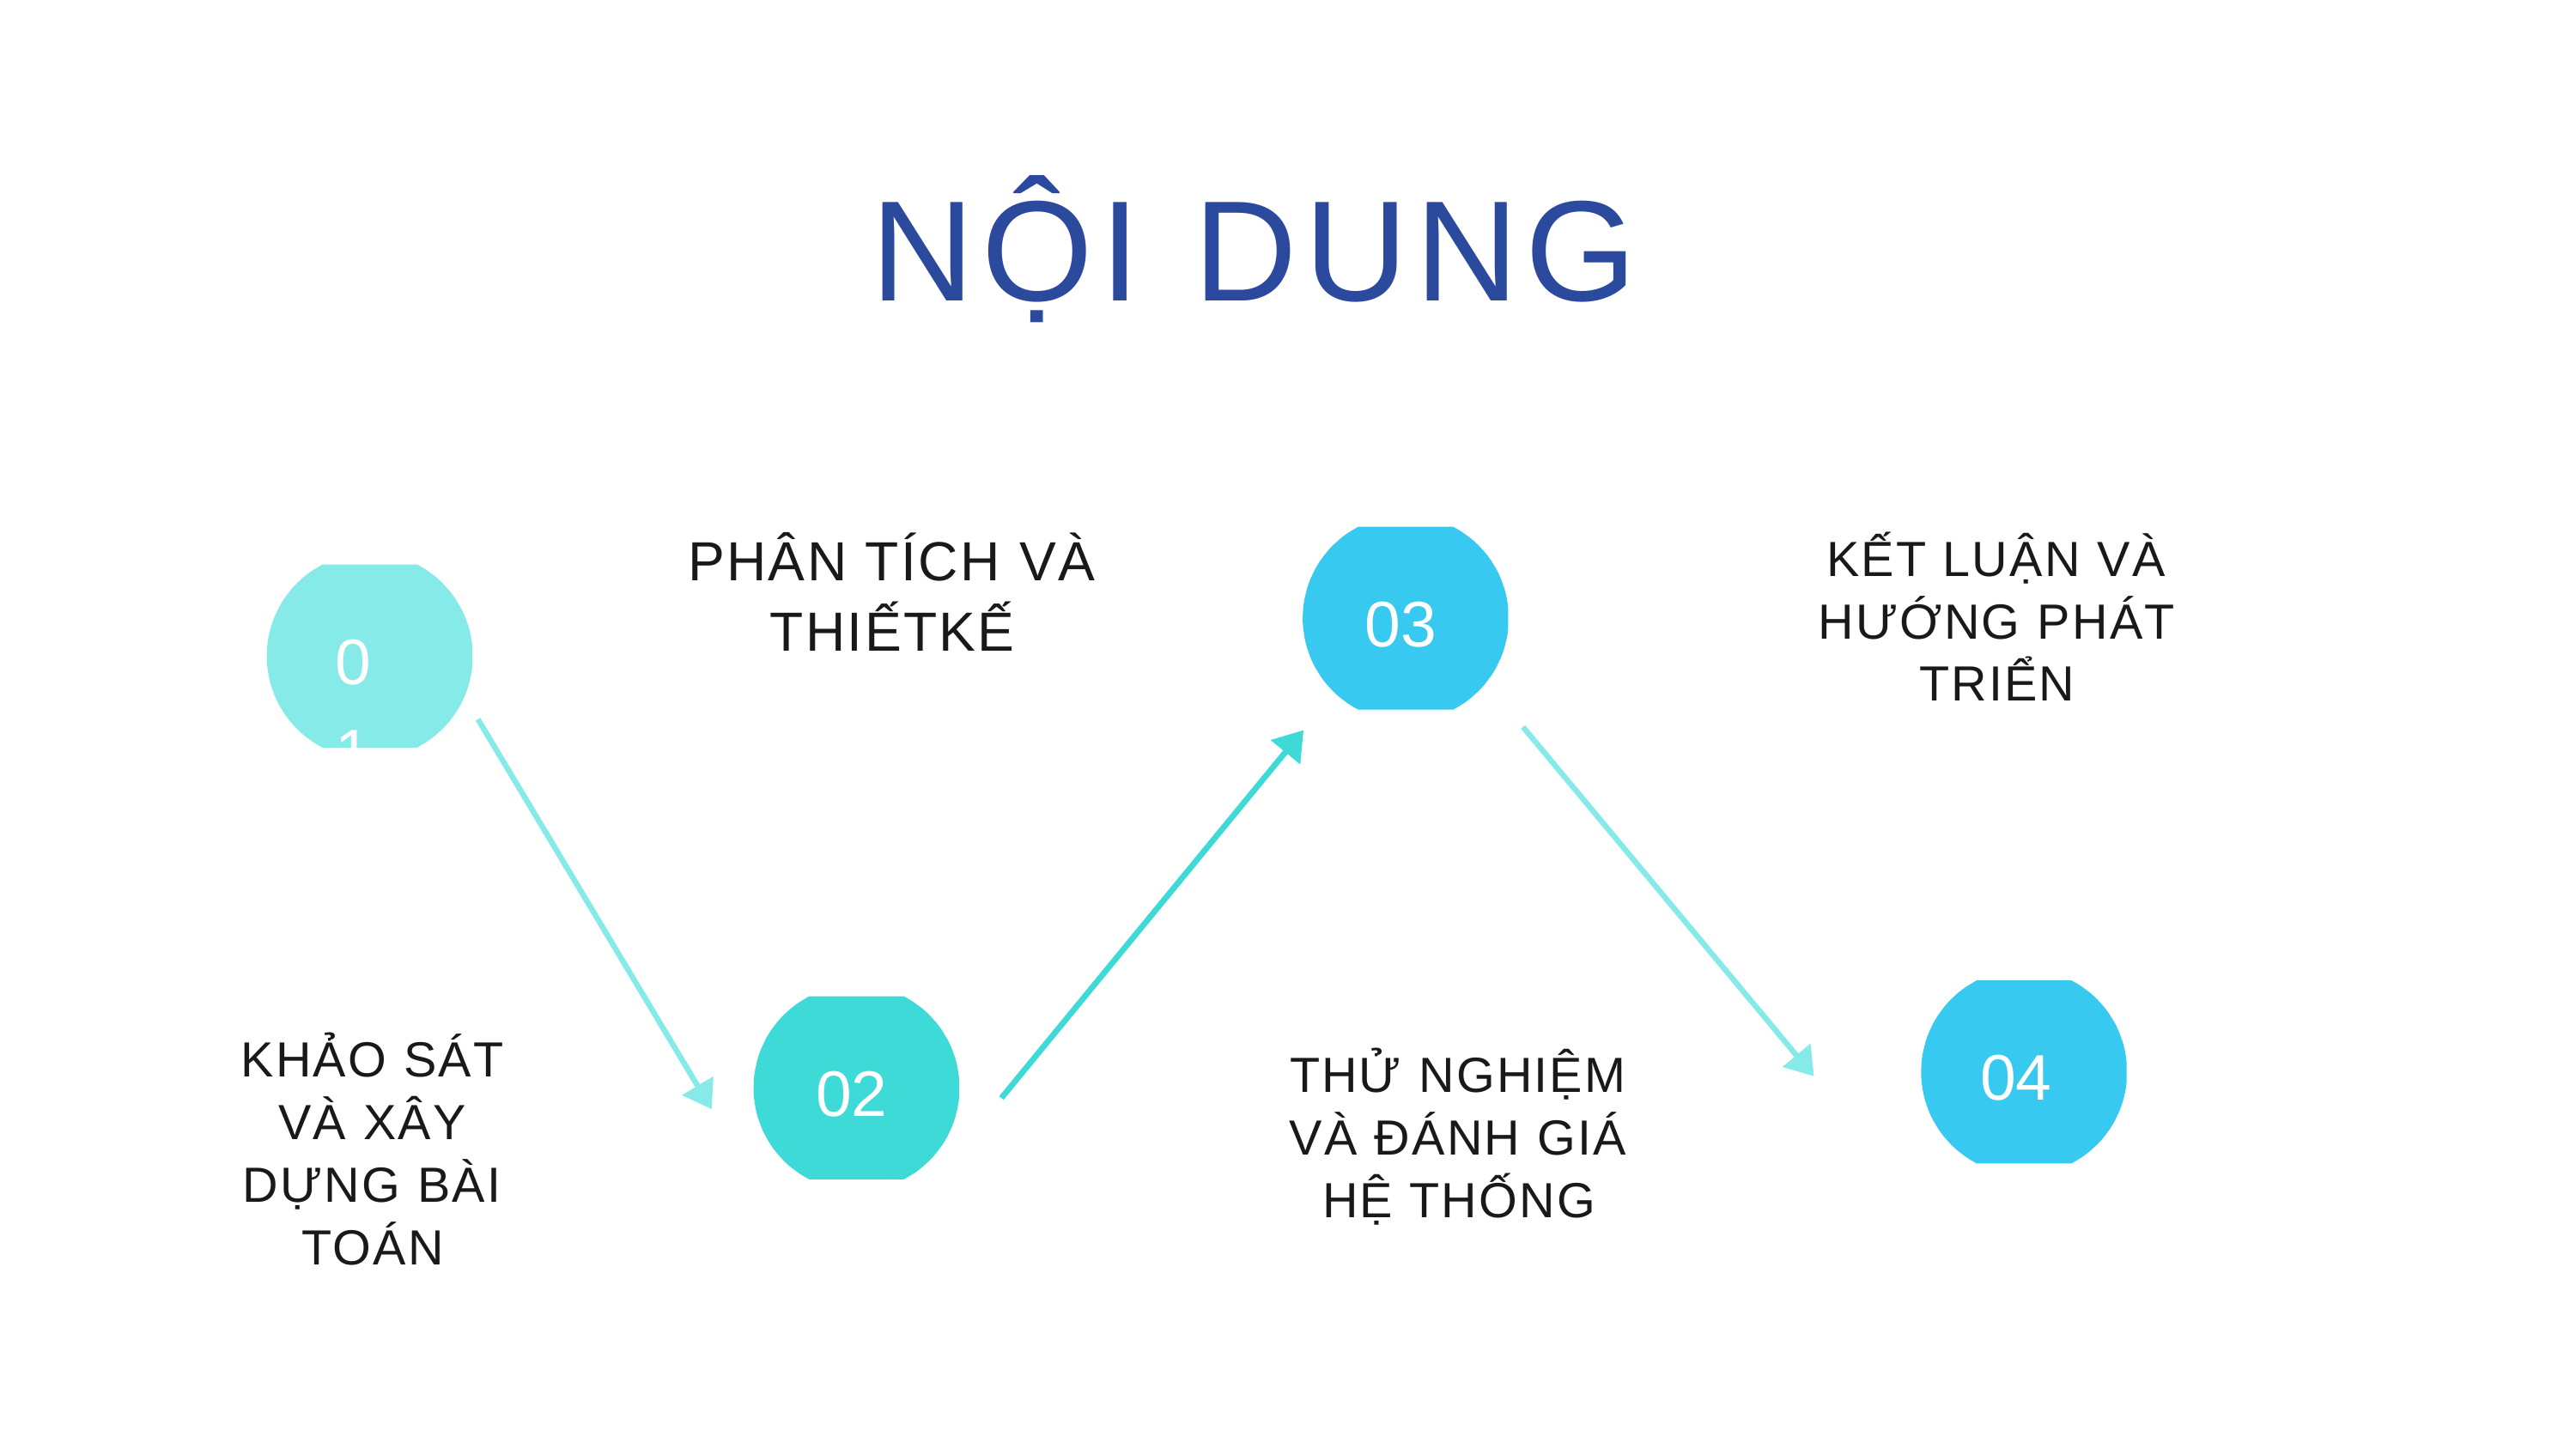

NỘI DUNG

PHÂN TÍCH VÀ THIẾTKẾ
KẾT LUẬN VÀ HƯỚNG PHÁT TRIỂN

03
01
05

04
KHẢO SÁT VÀ XÂY DỰNG BÀI TOÁN
02
THỬ NGHIỆM VÀ ĐÁNH GIÁ HỆ THỐNG